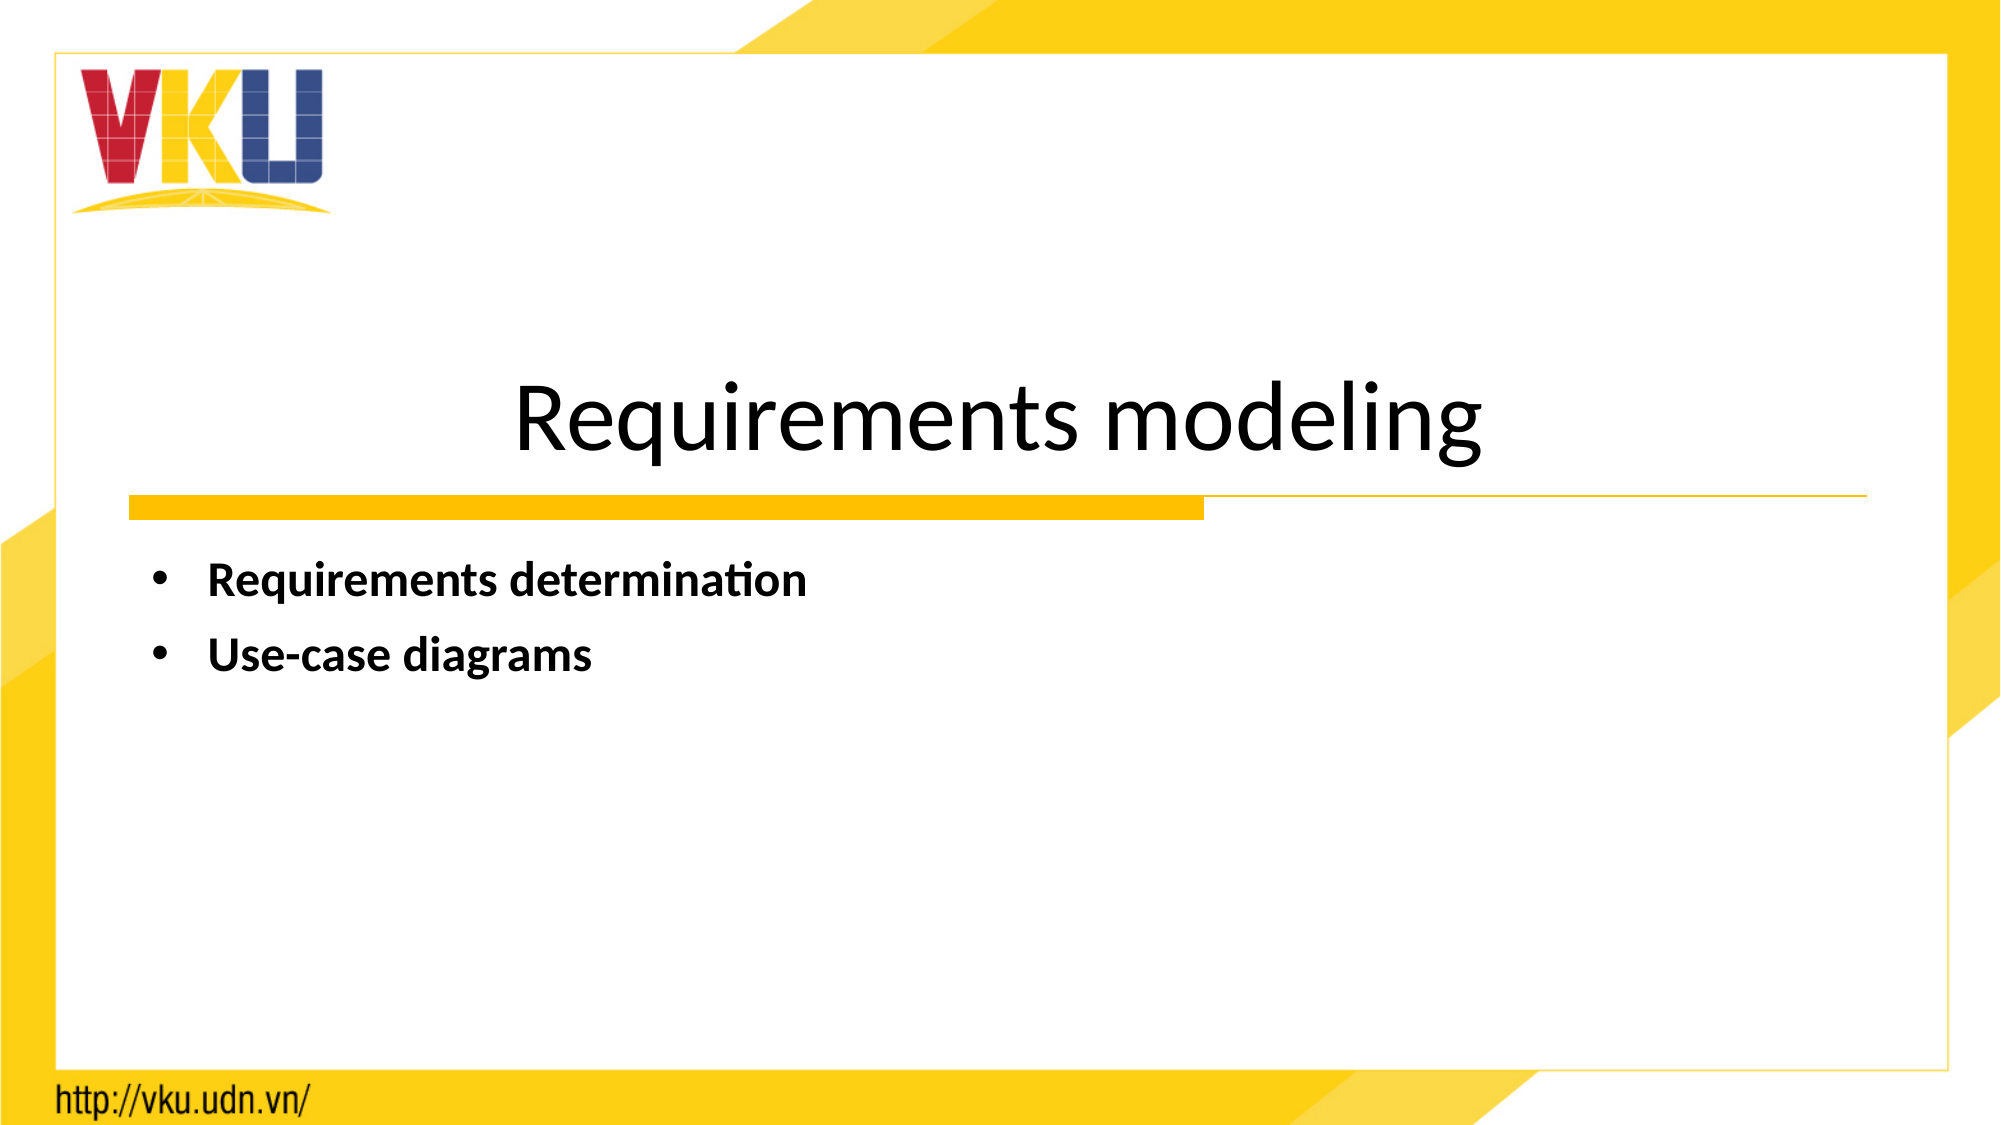

# Requirements modeling
Requirements determination
Use-case diagrams